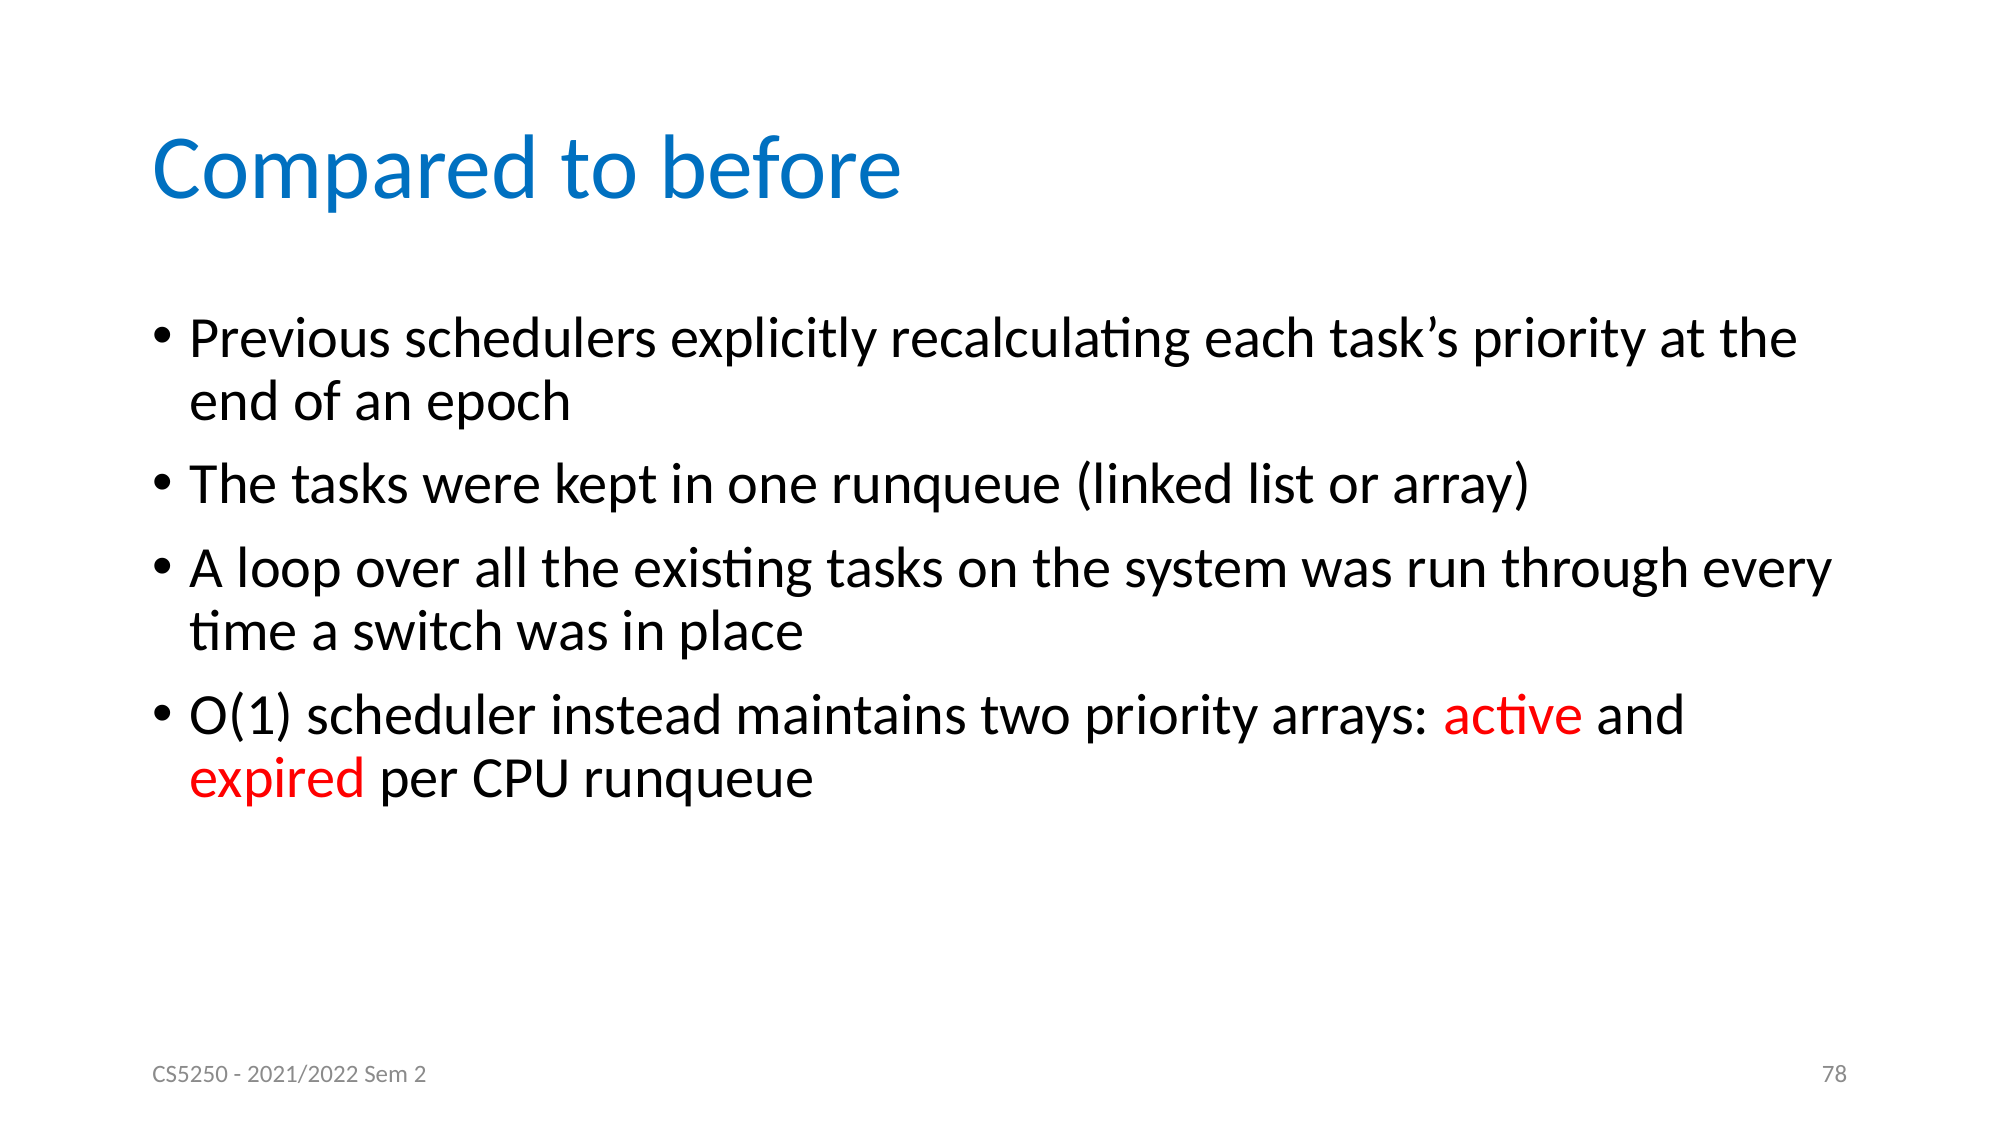

# Compared to before
Previous schedulers explicitly recalculating each task’s priority at the end of an epoch
The tasks were kept in one runqueue (linked list or array)
A loop over all the existing tasks on the system was run through every time a switch was in place
O(1) scheduler instead maintains two priority arrays: active and expired per CPU runqueue
CS5250 - 2021/2022 Sem 2
78